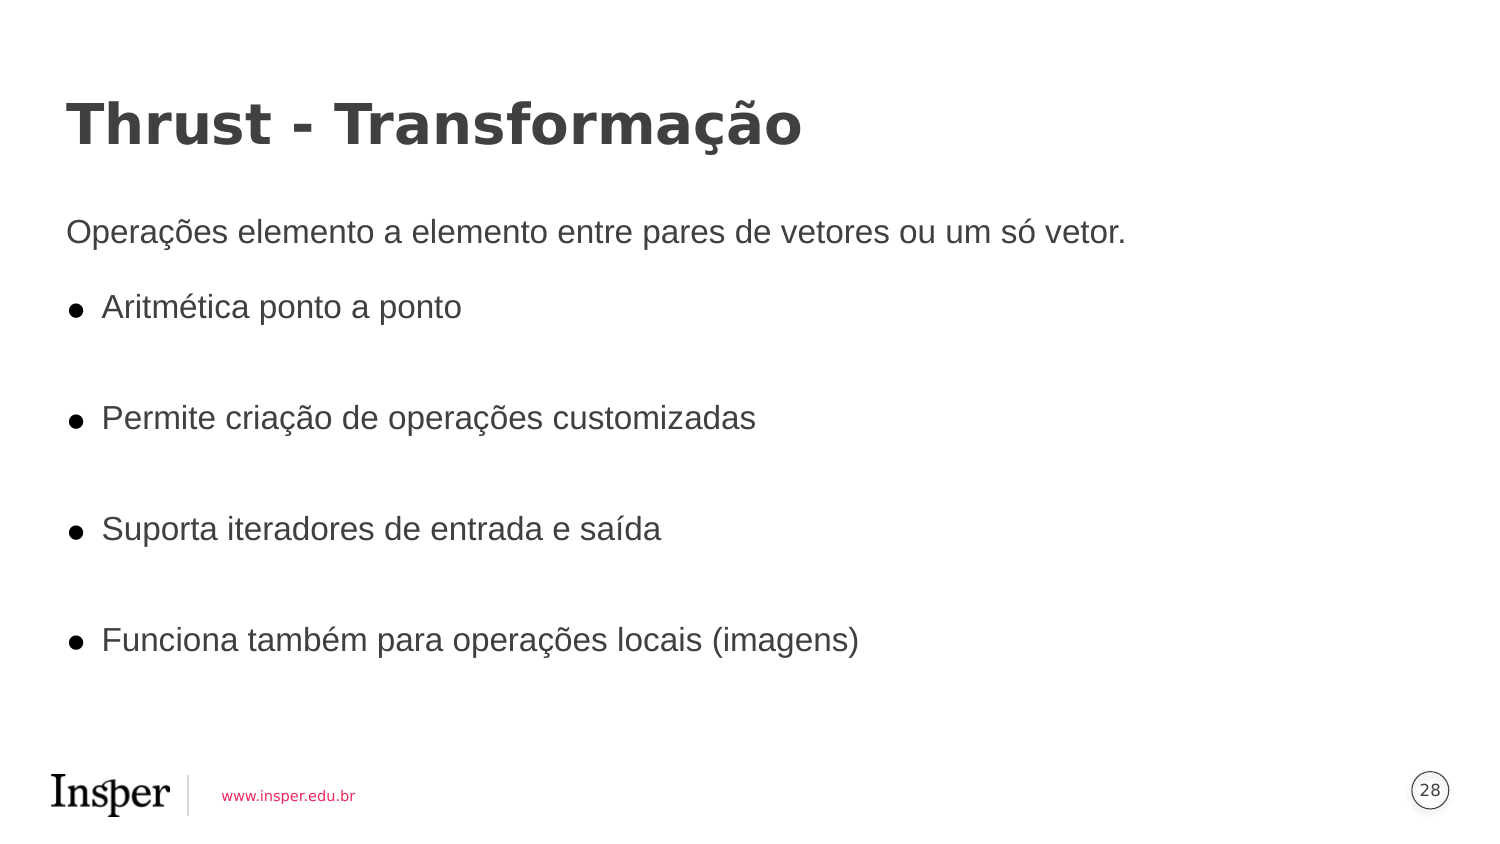

# Thrust - Transformação
Operações elemento a elemento entre pares de vetores ou um só vetor.
Aritmética ponto a ponto
Permite criação de operações customizadas
Suporta iteradores de entrada e saída
Funciona também para operações locais (imagens)